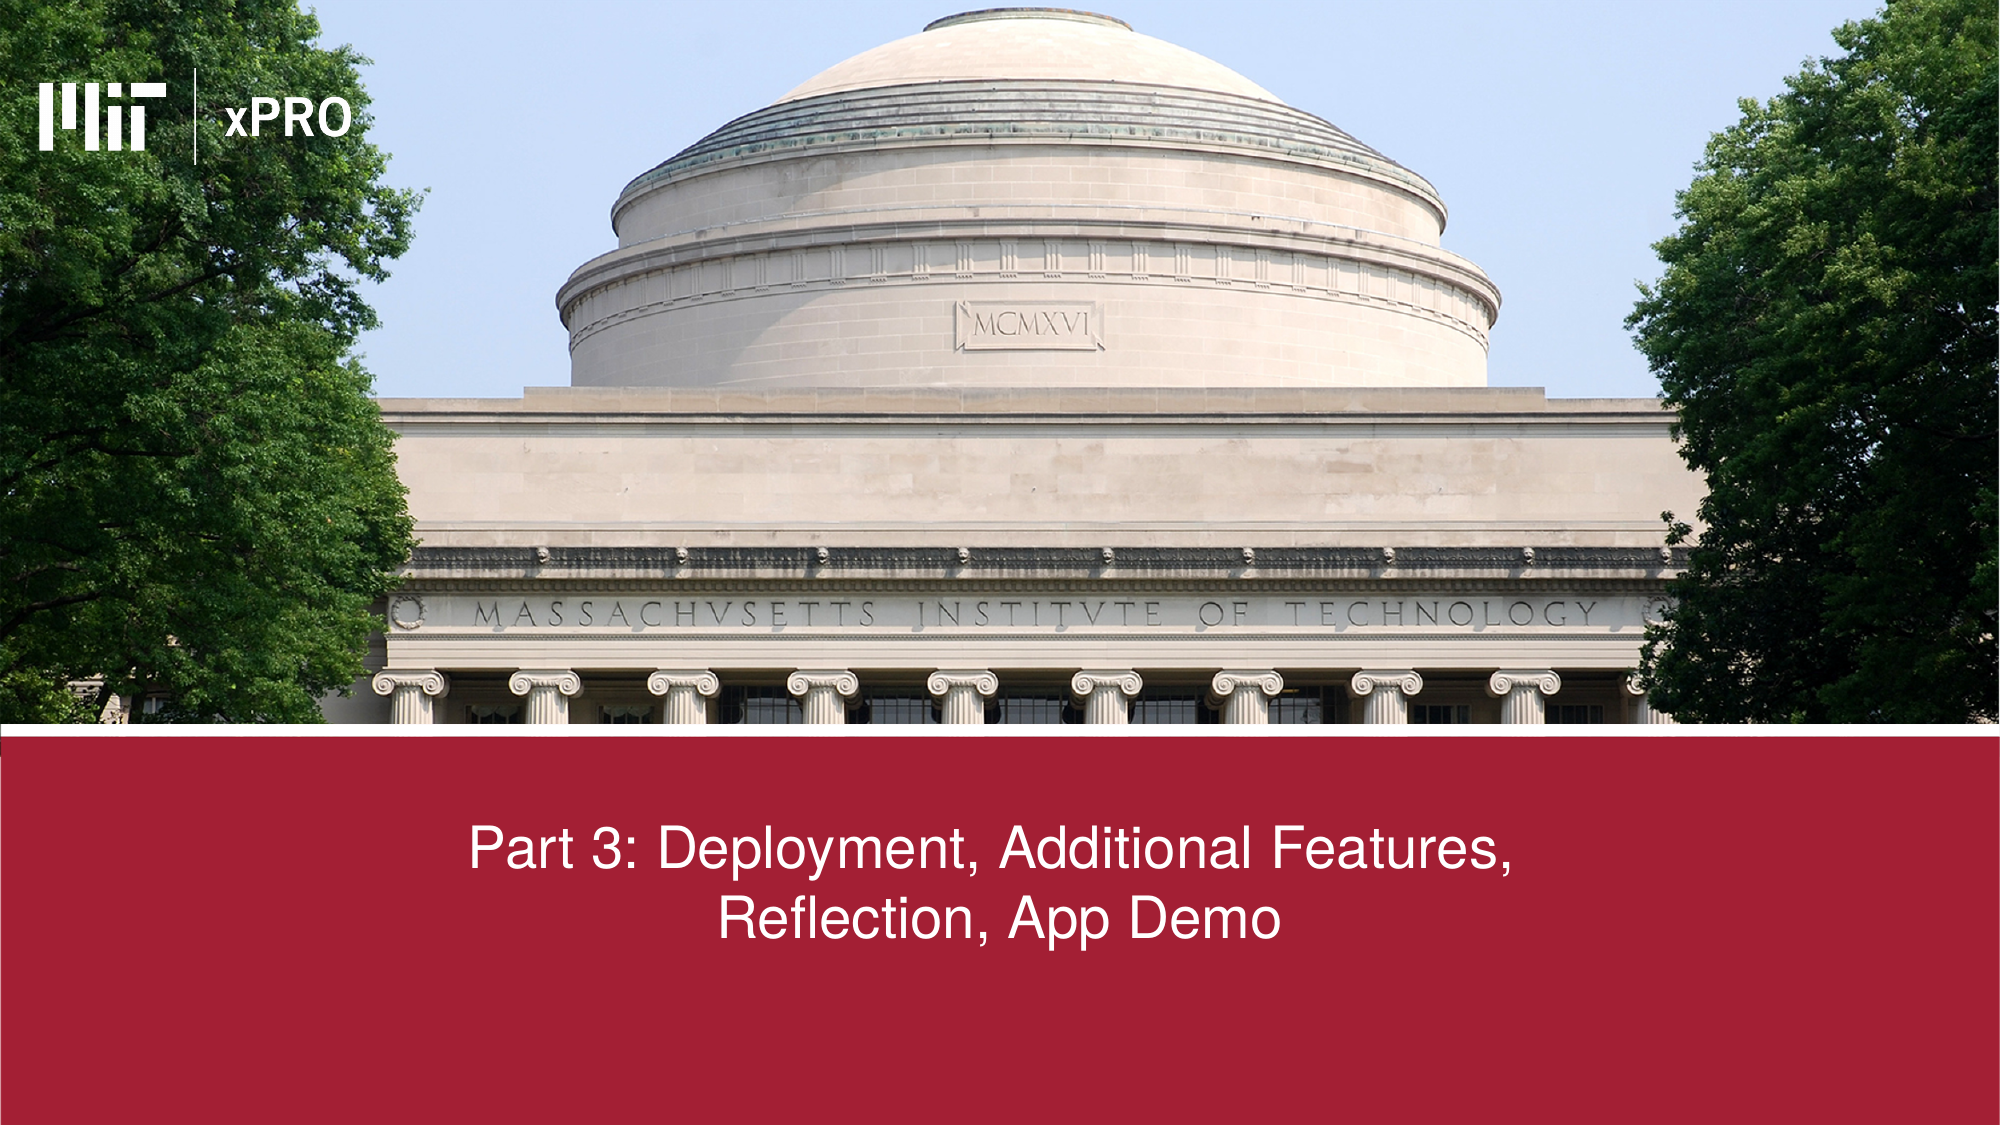

Part 3: Deployment, Additional Features,
Reflection, App Demo